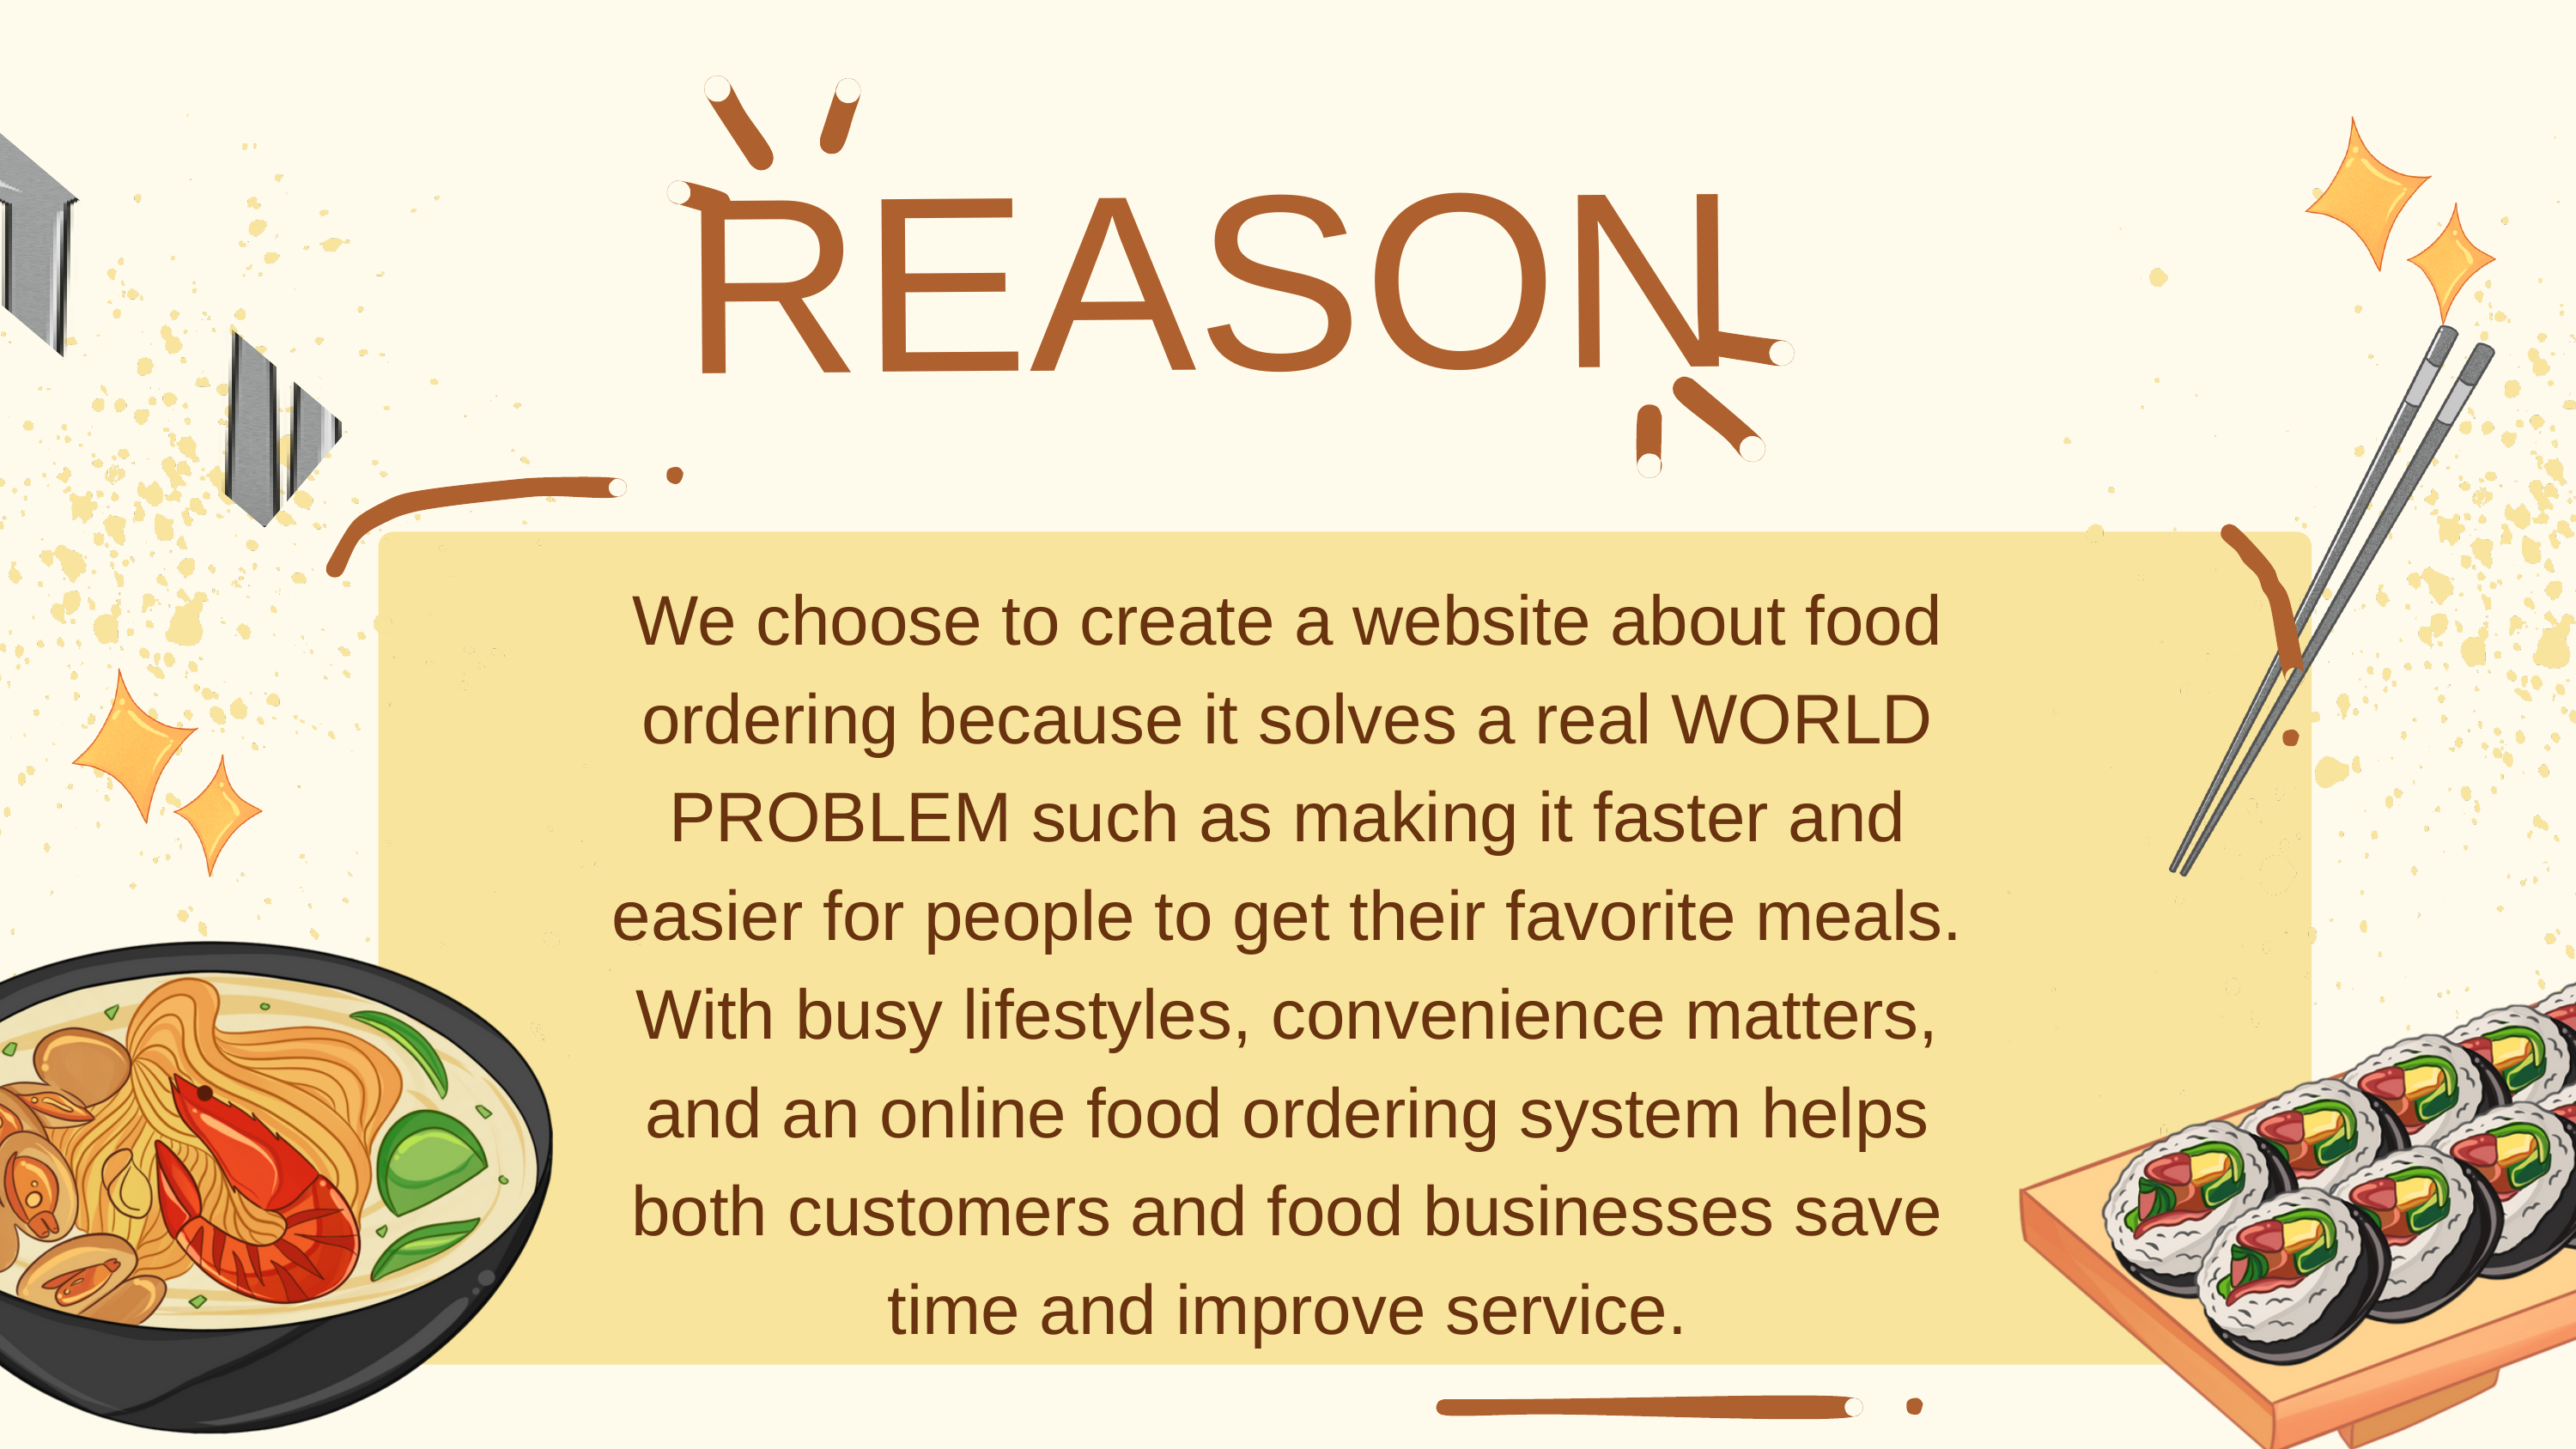

REASON

We choose to create a website about food ordering because it solves a real WORLD PROBLEM such as making it faster and easier for people to get their favorite meals. With busy lifestyles, convenience matters, and an online food ordering system helps both customers and food businesses save time and improve service.